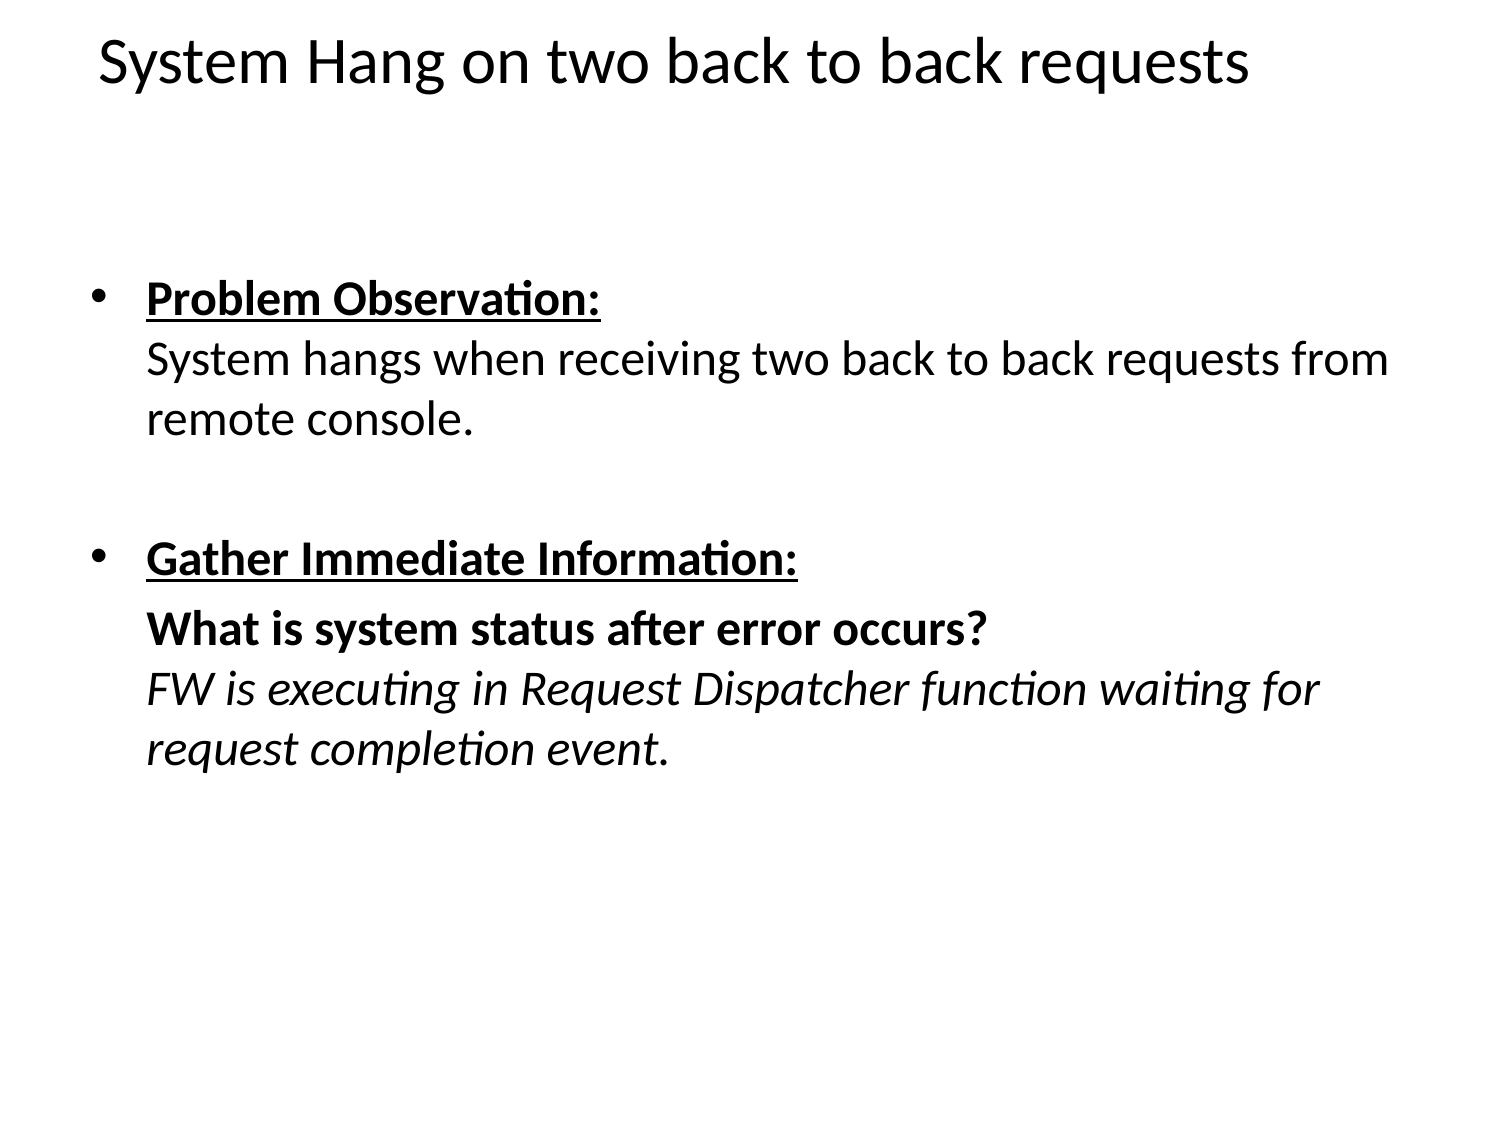

# System Hang on two back to back requests
Problem Observation:
System hangs when receiving two back to back requests from remote console.

Gather Immediate Information:
	What is system status after error occurs?
FW is executing in Request Dispatcher function waiting for request completion event.